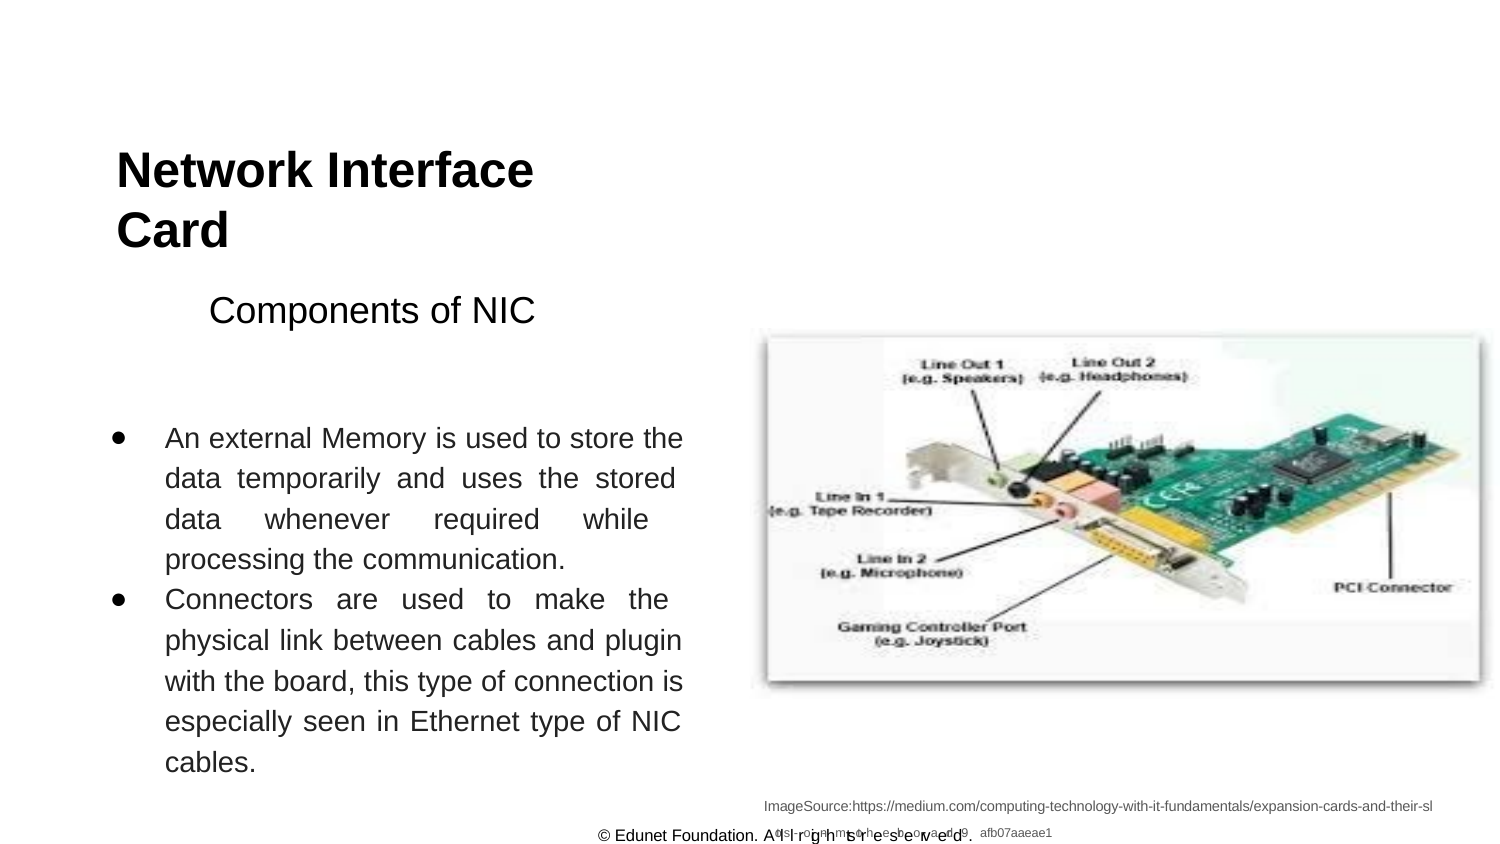

# Network Interface Card
Components of NIC

An external Memory is used to store the  data temporarily and uses the stored  data whenever required while  processing the communication.
Connectors are used to make the  physical link between cables and plugin  with the board, this type of connection is  especially seen in Ethernet type of NIC  cables.

ImageSource:https://medium.com/computing-technology-with-it-fundamentals/expansion-cards-and-their-sl
© Edunet Foundation. Aotlsl-roign-hmtsotrheesrbeorvaerdd-9.   afb07aaeae1